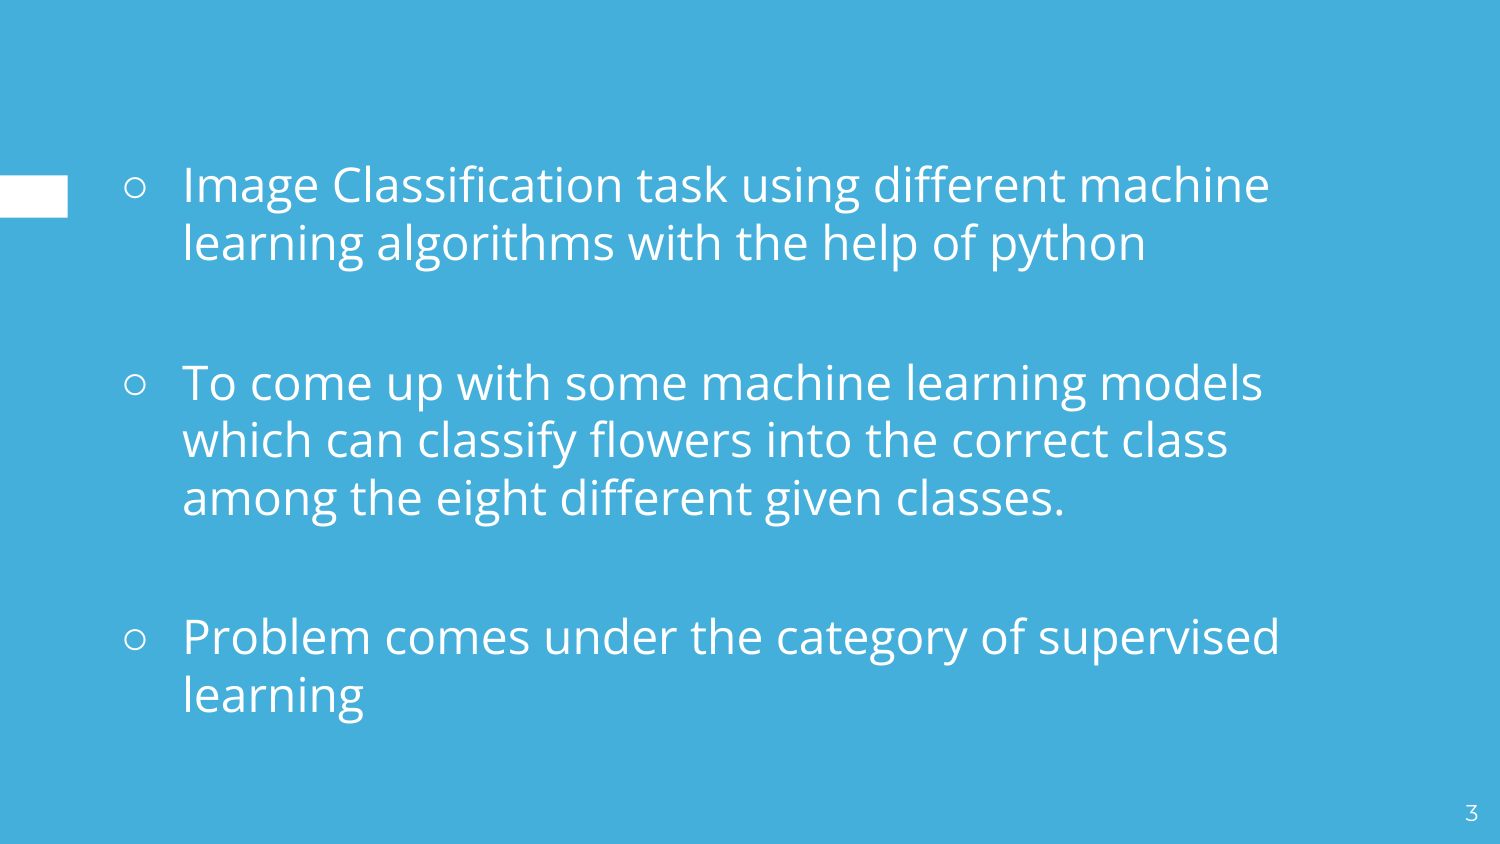

Image Classification task using different machine learning algorithms with the help of python

To come up with some machine learning models which can classify flowers into the correct class among the eight different given classes.

Problem comes under the category of supervised learning
3